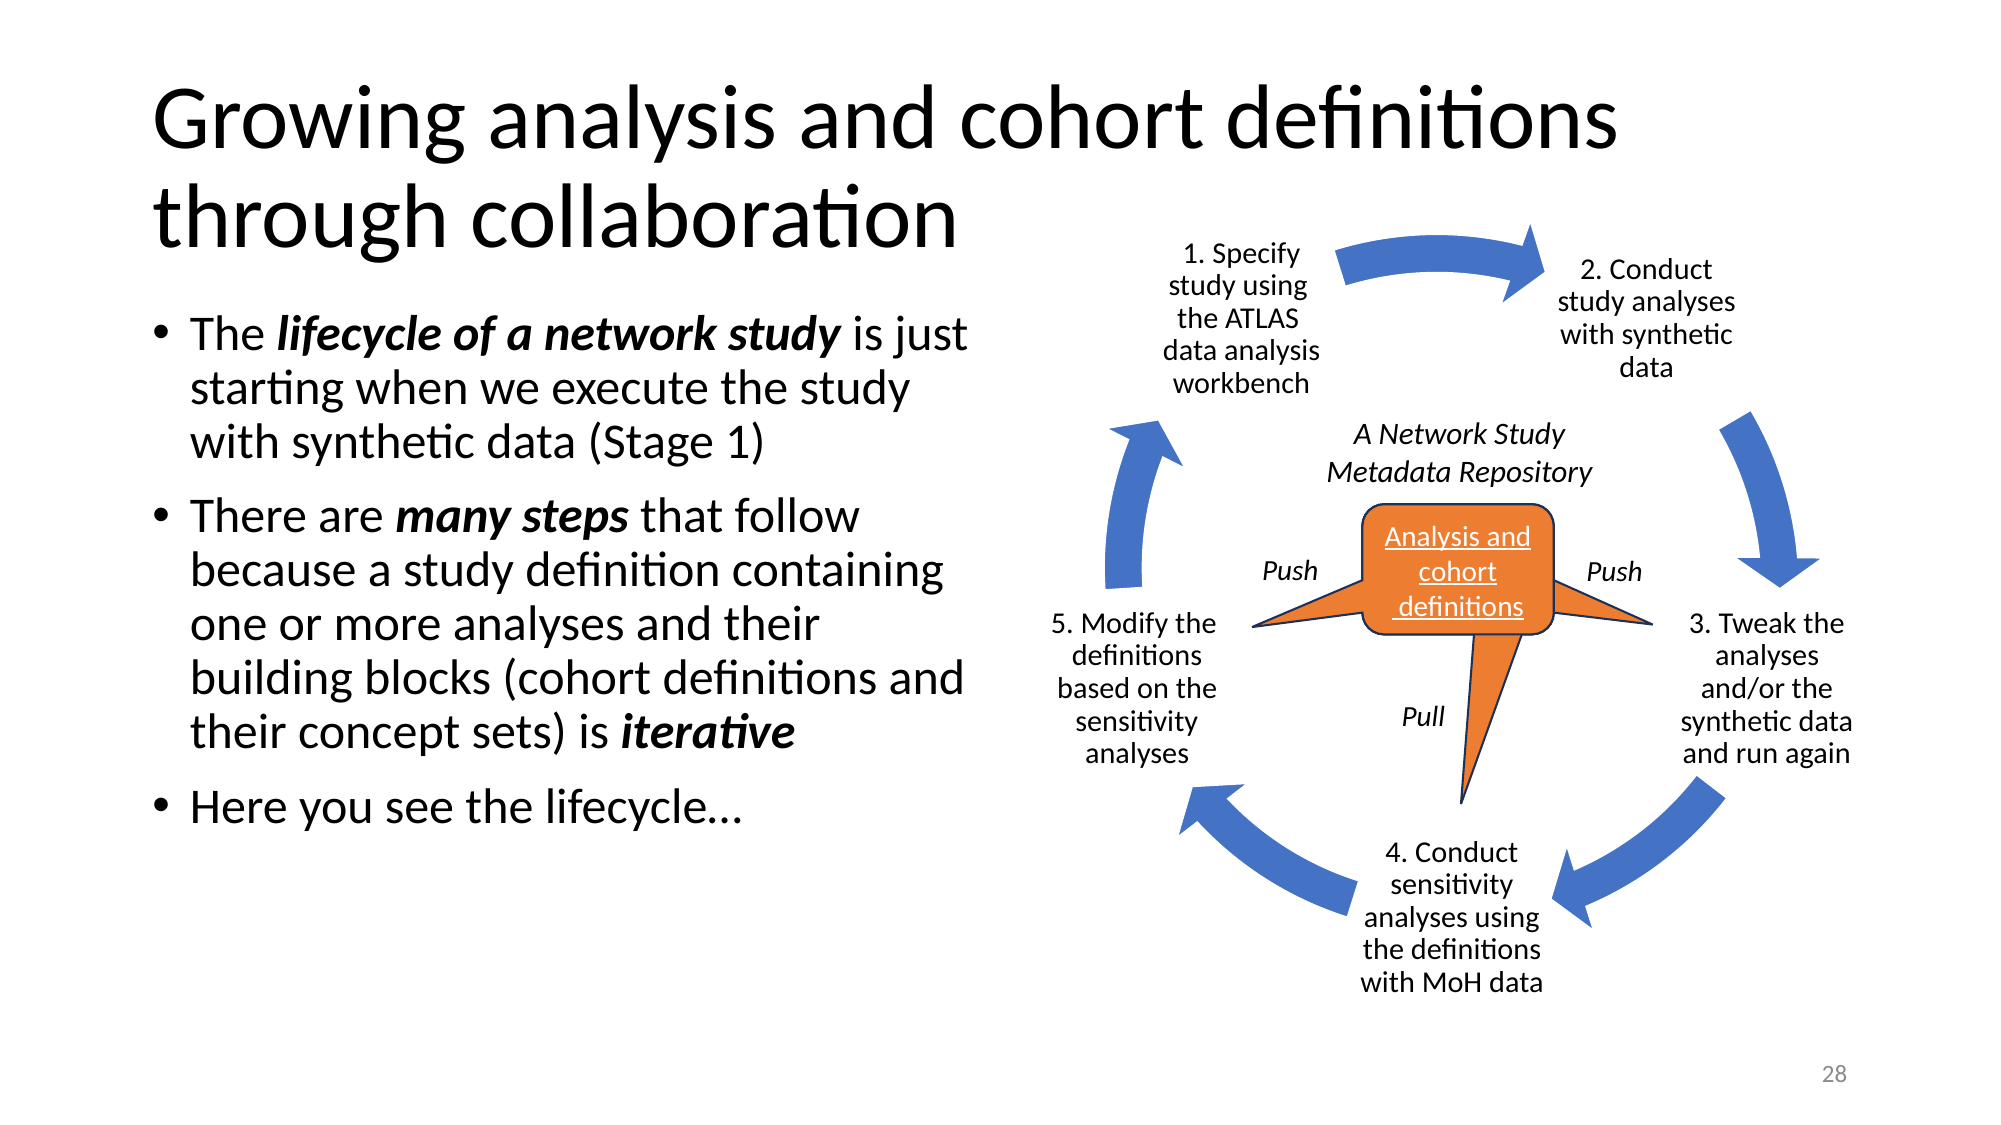

# Growing analysis and cohort definitions through collaboration
2. Conduct study analyses with synthetic data
3. Tweak the analyses and/or the synthetic data and run again
4. Conduct sensitivity analyses using the definitions with MoH data
5. Modify the  definitions based on the sensitivity analyses
1. Specify study using
the ATLAS
data analysis workbench
The lifecycle of a network study is just starting when we execute the study with synthetic data (Stage 1)
There are many steps that follow because a study definition containing one or more analyses and their building blocks (cohort definitions and their concept sets) is iterative
Here you see the lifecycle…
A Network Study
Metadata Repository
Analysis and cohort
 definitions
Analysis and cohort definitions
Analysis and cohort definitions
Push
Push
Pull
28